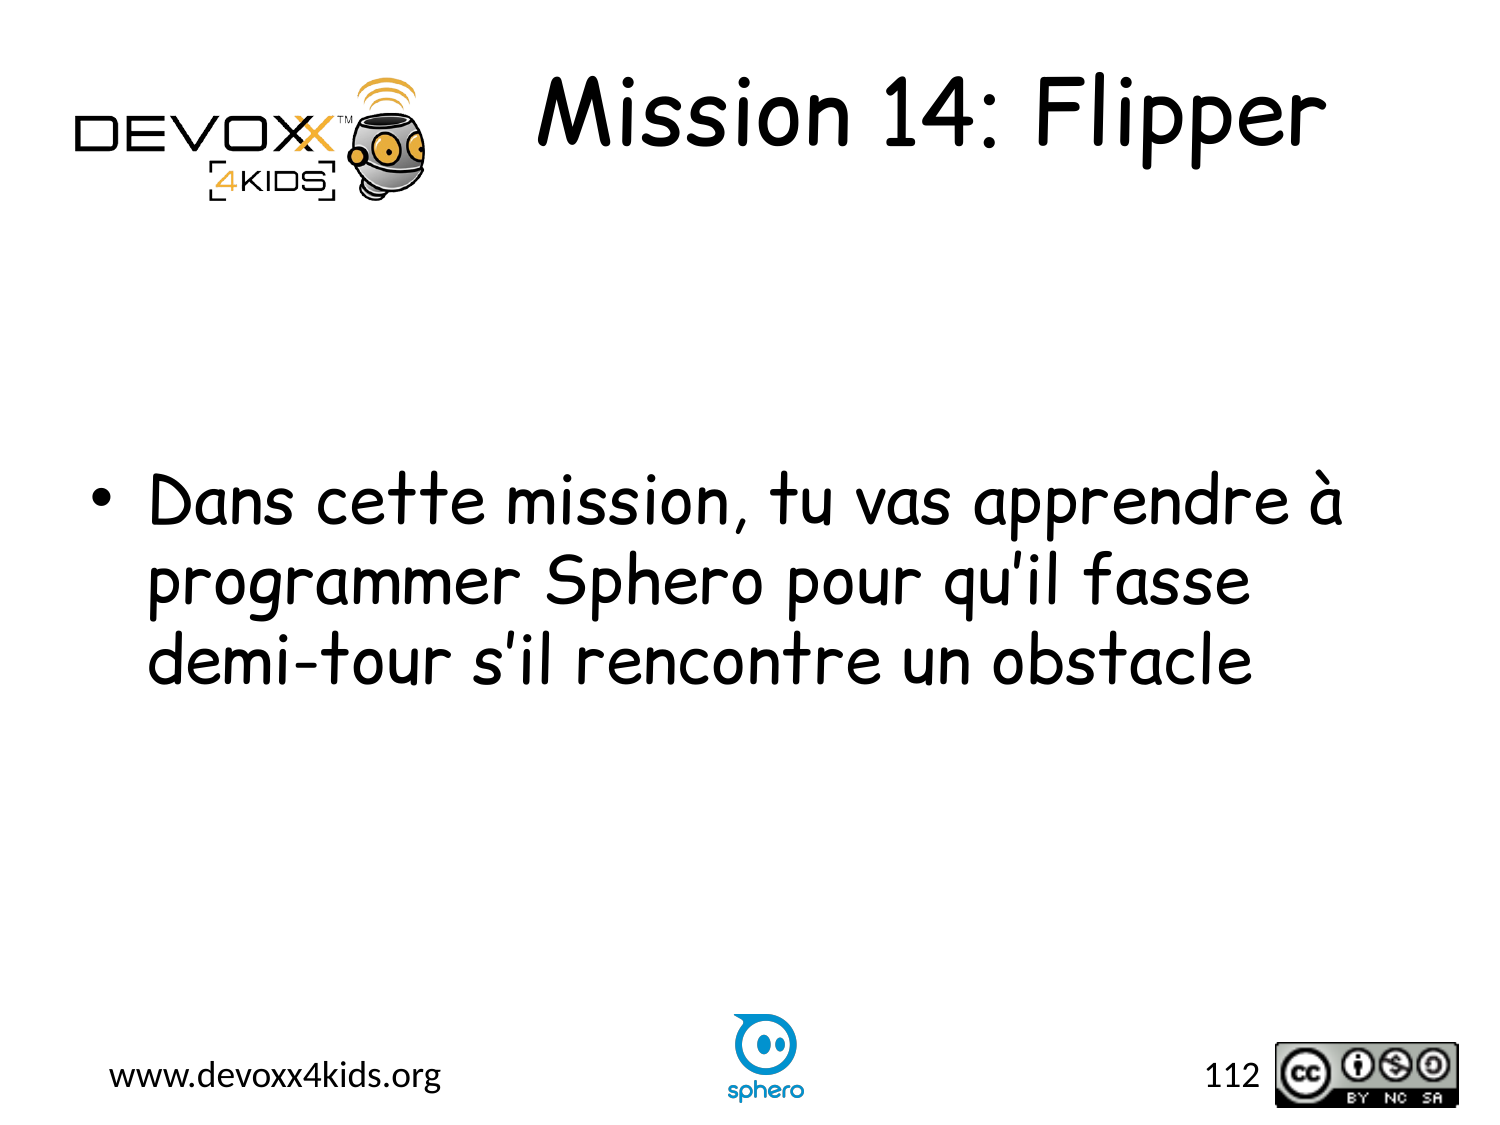

# Mission 14: Flipper

Dans cette mission, tu vas apprendre à programmer Sphero pour qu’il fasse demi-tour s’il rencontre un obstacle
112